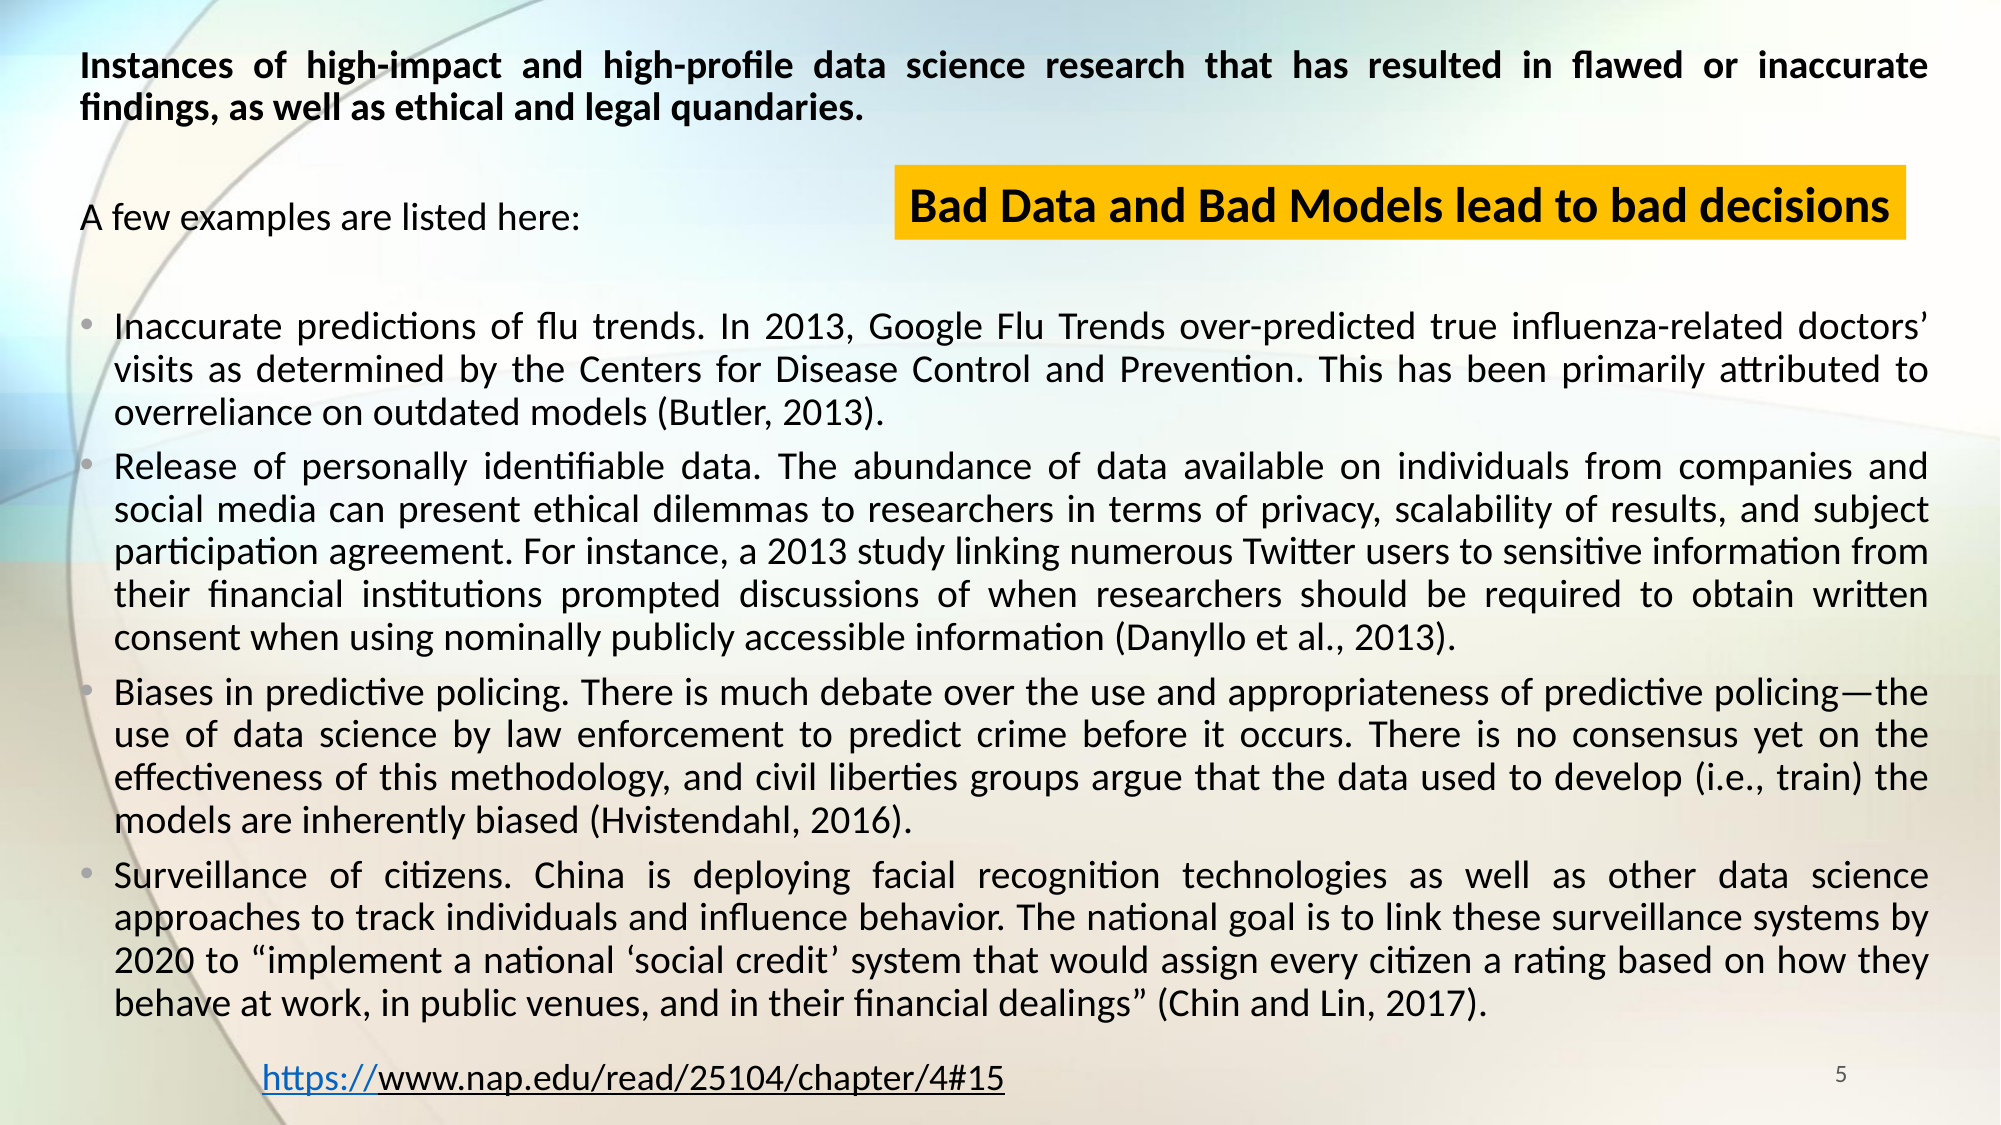

Instances of high-impact and high-profile data science research that has resulted in flawed or inaccurate findings, as well as ethical and legal quandaries.

A few examples are listed here:

Inaccurate predictions of flu trends. In 2013, Google Flu Trends over-predicted true influenza-related doctors’ visits as determined by the Centers for Disease Control and Prevention. This has been primarily attributed to overreliance on outdated models (Butler, 2013).
Release of personally identifiable data. The abundance of data available on individuals from companies and social media can present ethical dilemmas to researchers in terms of privacy, scalability of results, and subject participation agreement. For instance, a 2013 study linking numerous Twitter users to sensitive information from their financial institutions prompted discussions of when researchers should be required to obtain written consent when using nominally publicly accessible information (Danyllo et al., 2013).
Biases in predictive policing. There is much debate over the use and appropriateness of predictive policing—the use of data science by law enforcement to predict crime before it occurs. There is no consensus yet on the effectiveness of this methodology, and civil liberties groups argue that the data used to develop (i.e., train) the models are inherently biased (Hvistendahl, 2016).
Surveillance of citizens. China is deploying facial recognition technologies as well as other data science approaches to track individuals and influence behavior. The national goal is to link these surveillance systems by 2020 to “implement a national ‘social credit’ system that would assign every citizen a rating based on how they behave at work, in public venues, and in their financial dealings” (Chin and Lin, 2017).

Bad Data and Bad Models lead to bad decisions
5
https://www.nap.edu/read/25104/chapter/4#15